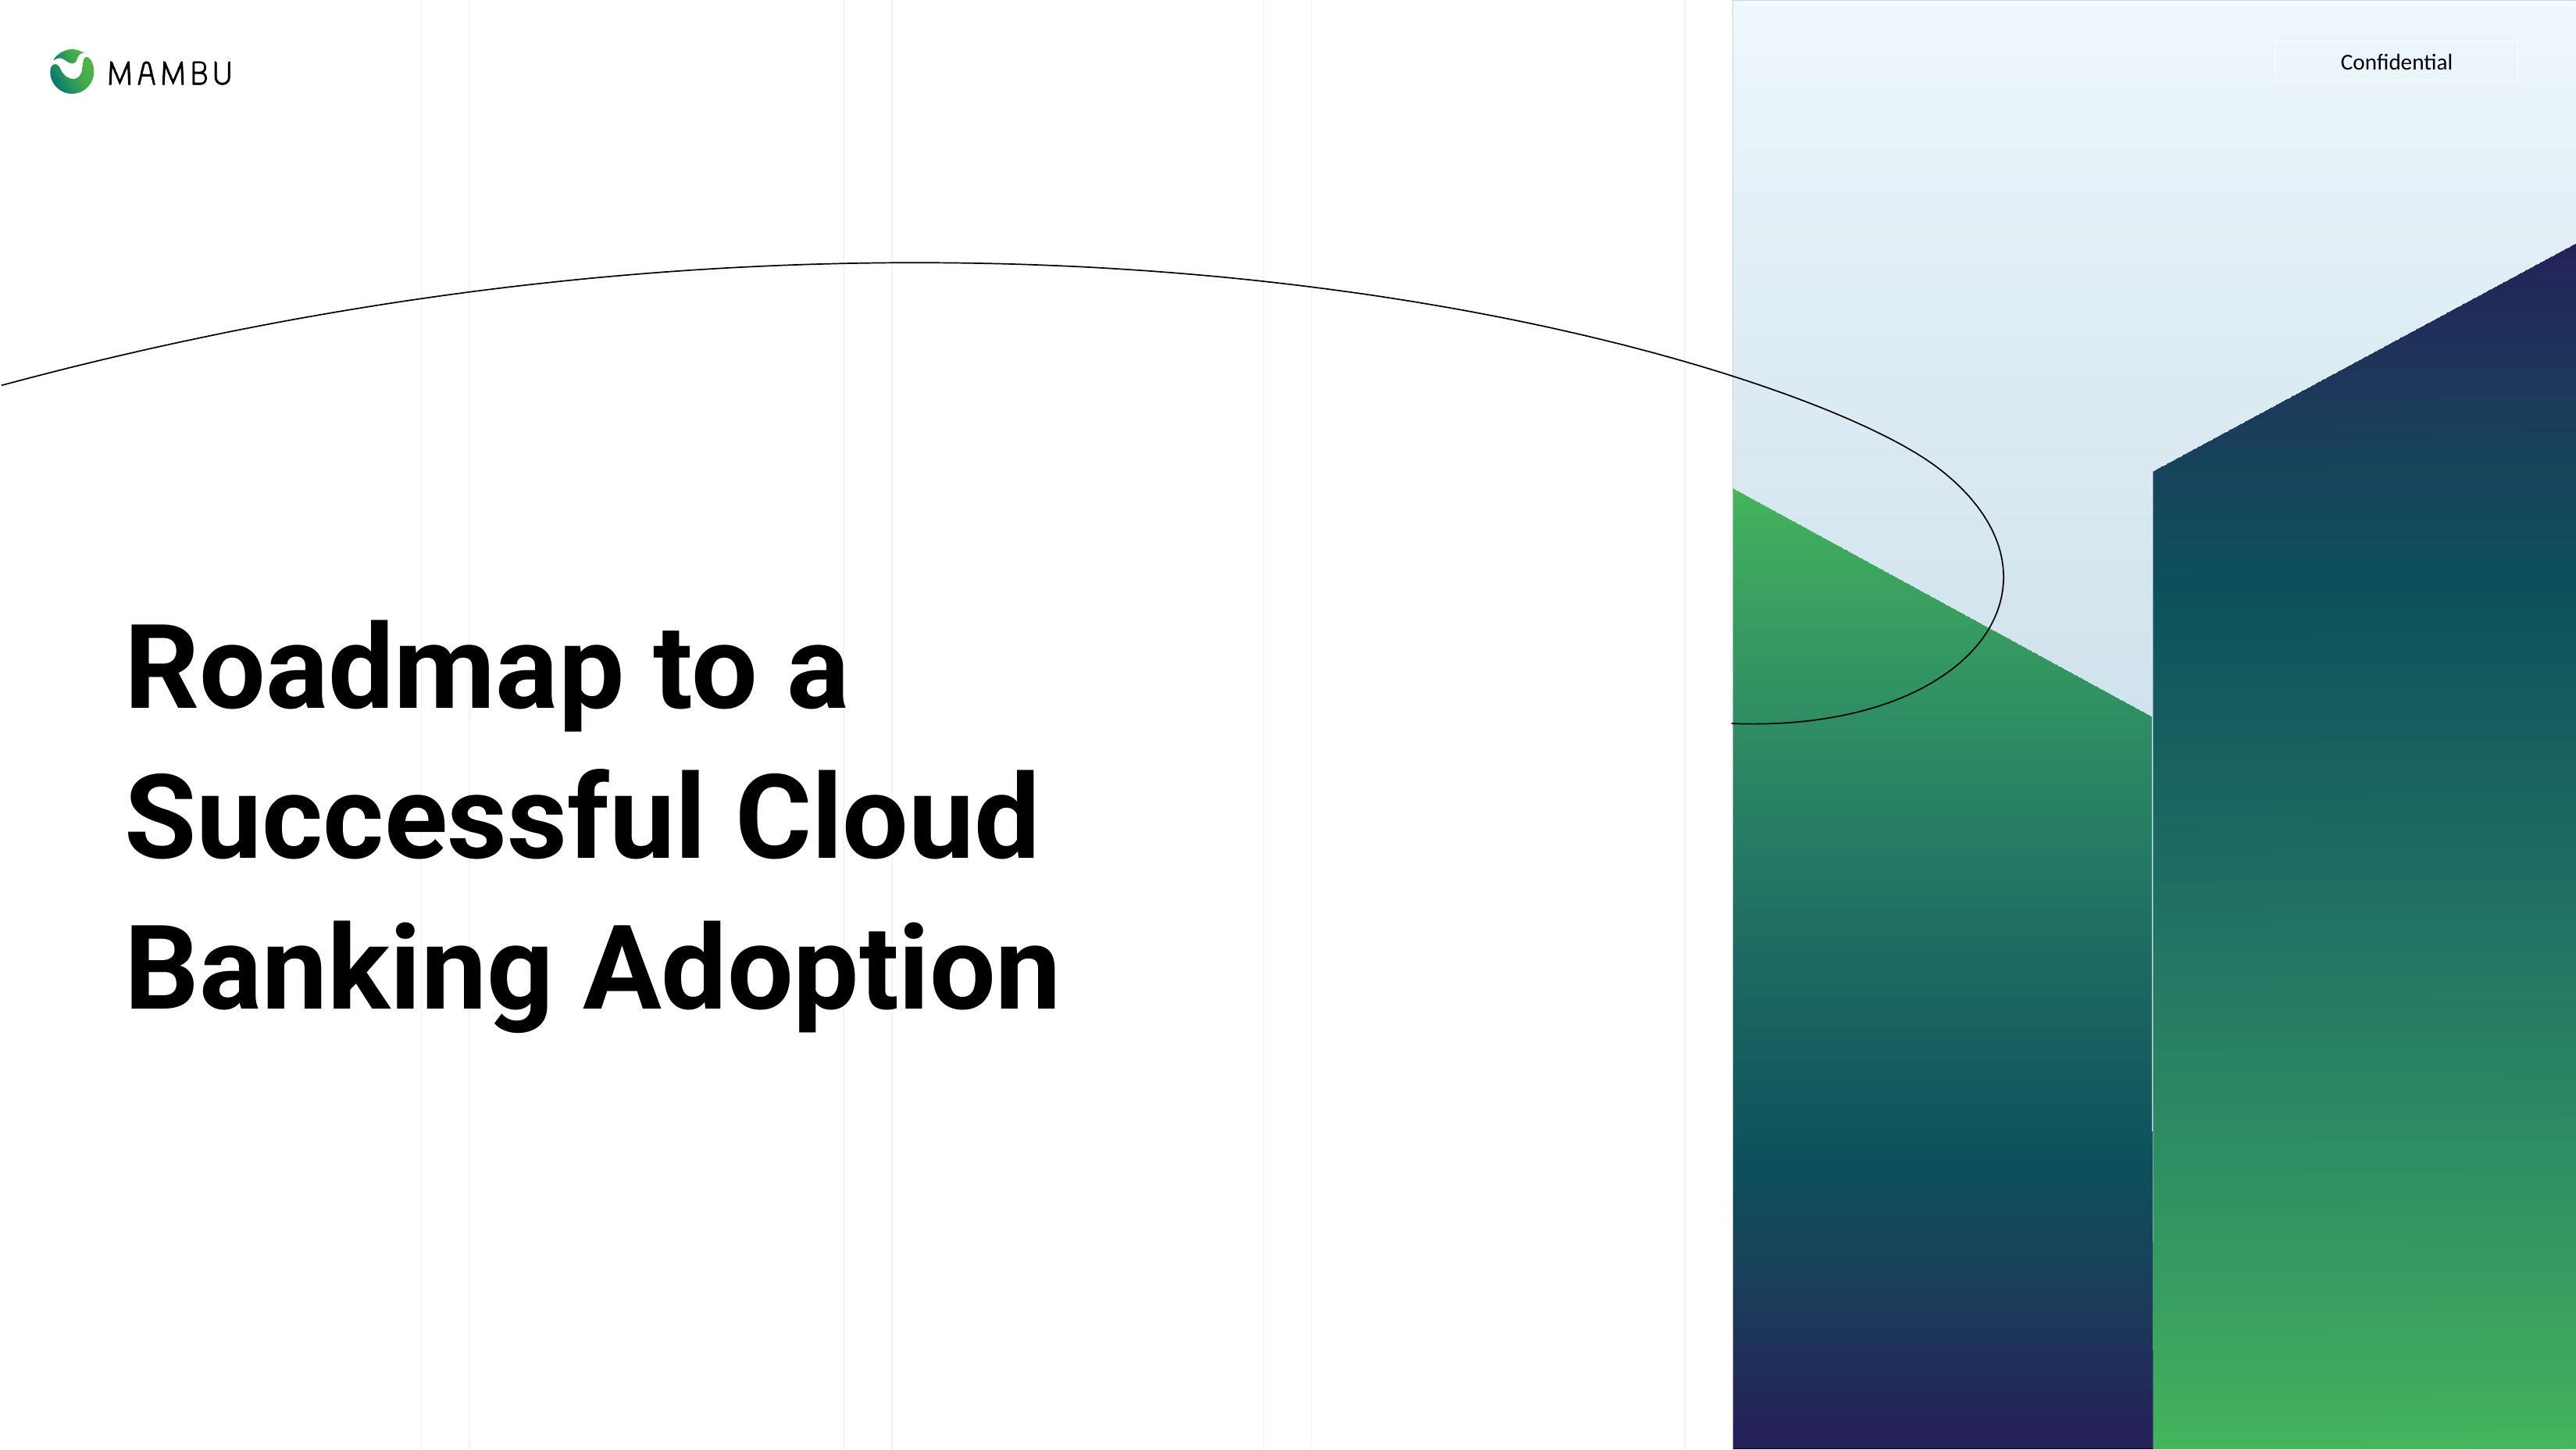

Confidential

# Roadmap to a Successful Cloud Banking Adoption